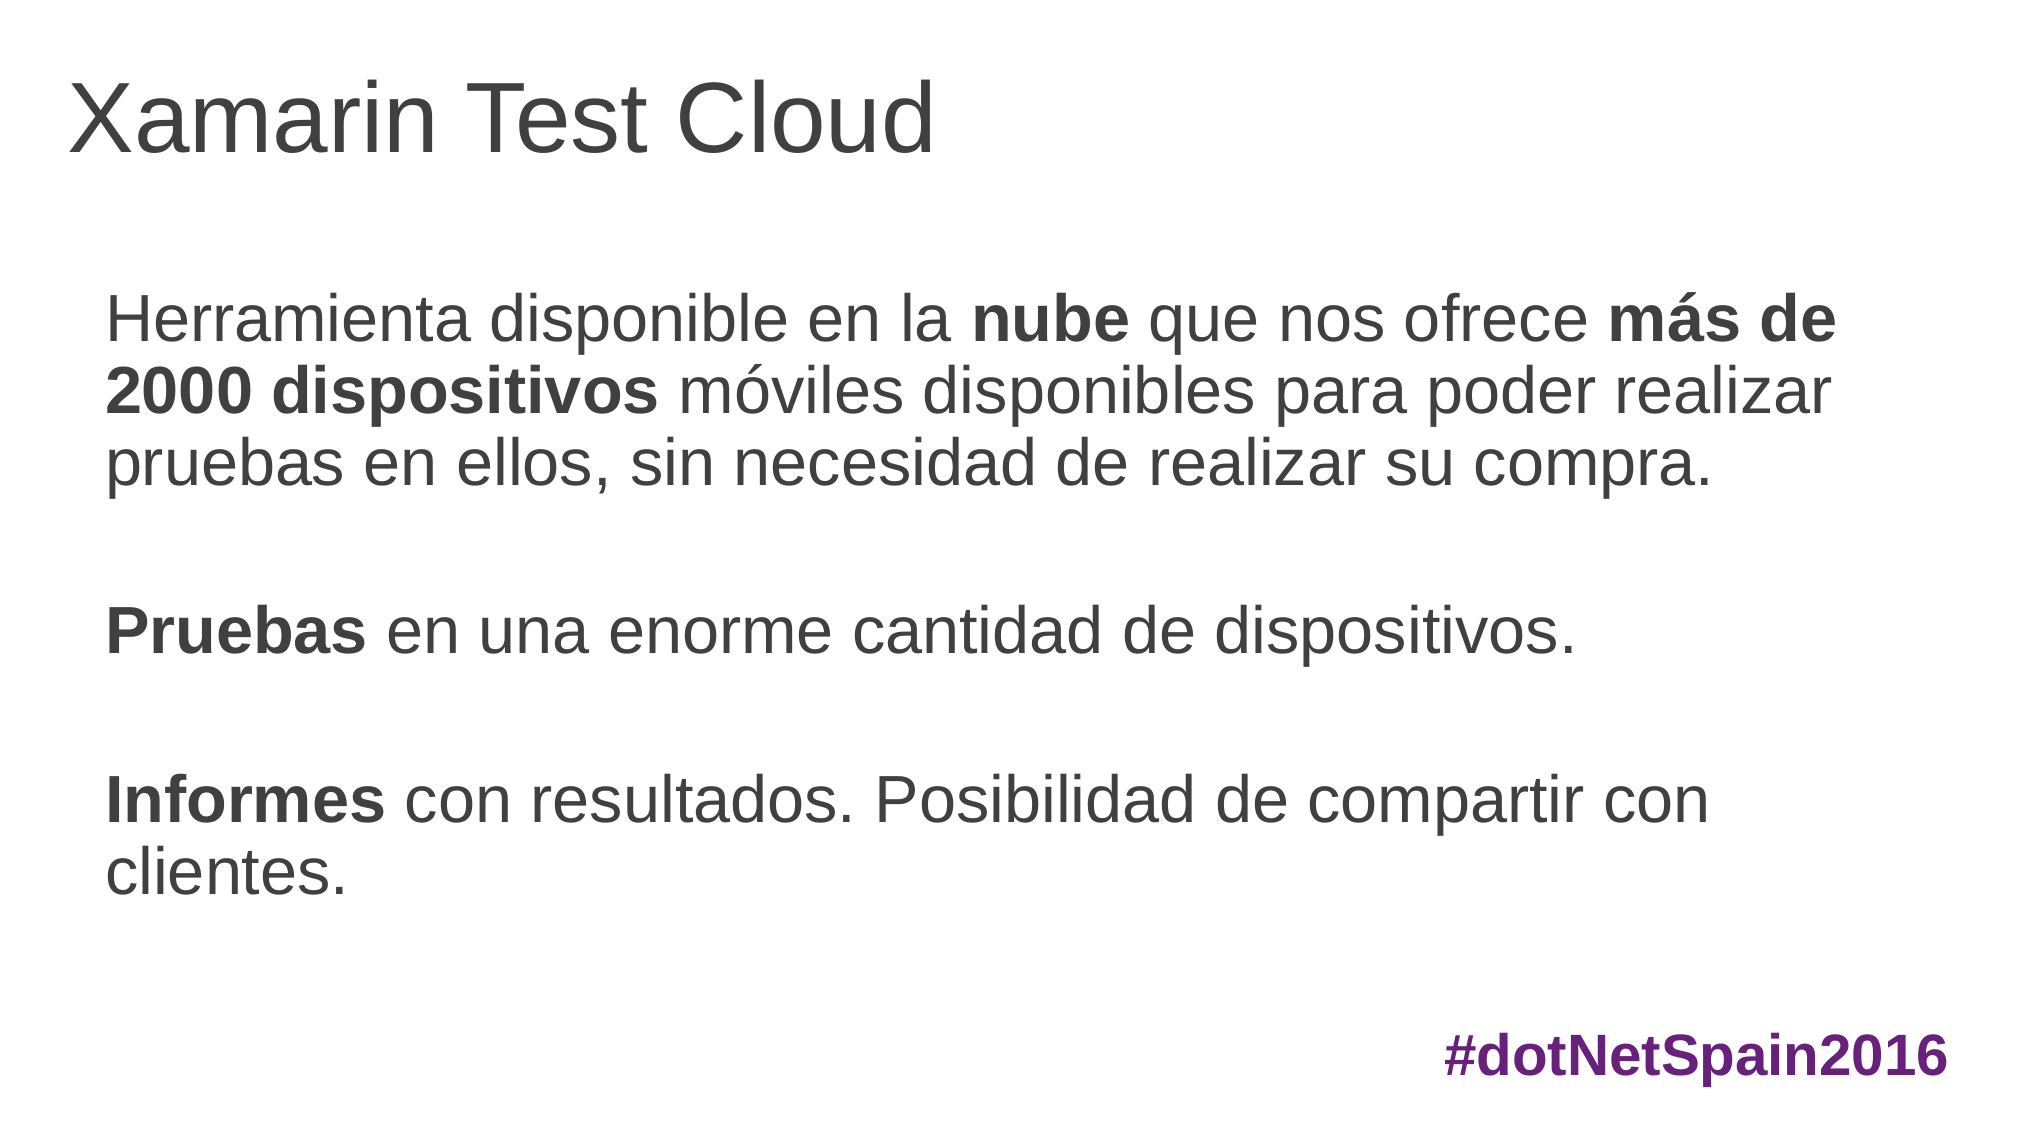

# Xamarin Test Cloud
Herramienta disponible en la nube que nos ofrece más de 2000 dispositivos móviles disponibles para poder realizar pruebas en ellos, sin necesidad de realizar su compra.

Pruebas en una enorme cantidad de dispositivos.

Informes con resultados. Posibilidad de compartir con clientes.